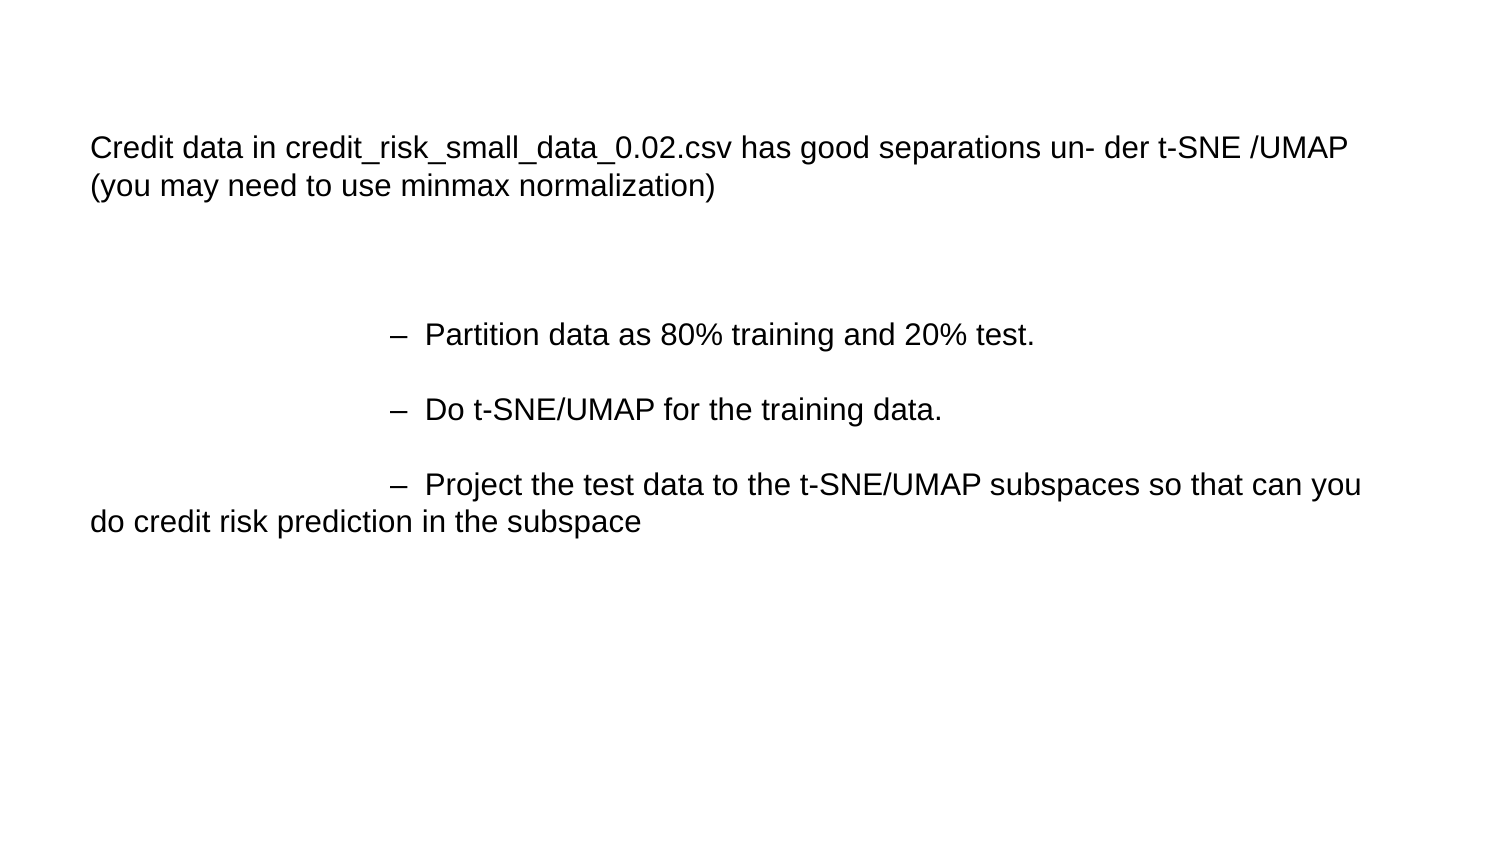

Credit data in credit_risk_small_data_0.02.csv has good separations un- der t-SNE /UMAP (you may need to use minmax normalization)
		–  Partition data as 80% training and 20% test.
		–  Do t-SNE/UMAP for the training data.
		–  Project the test data to the t-SNE/UMAP subspaces so that can you do credit risk prediction in the subspace